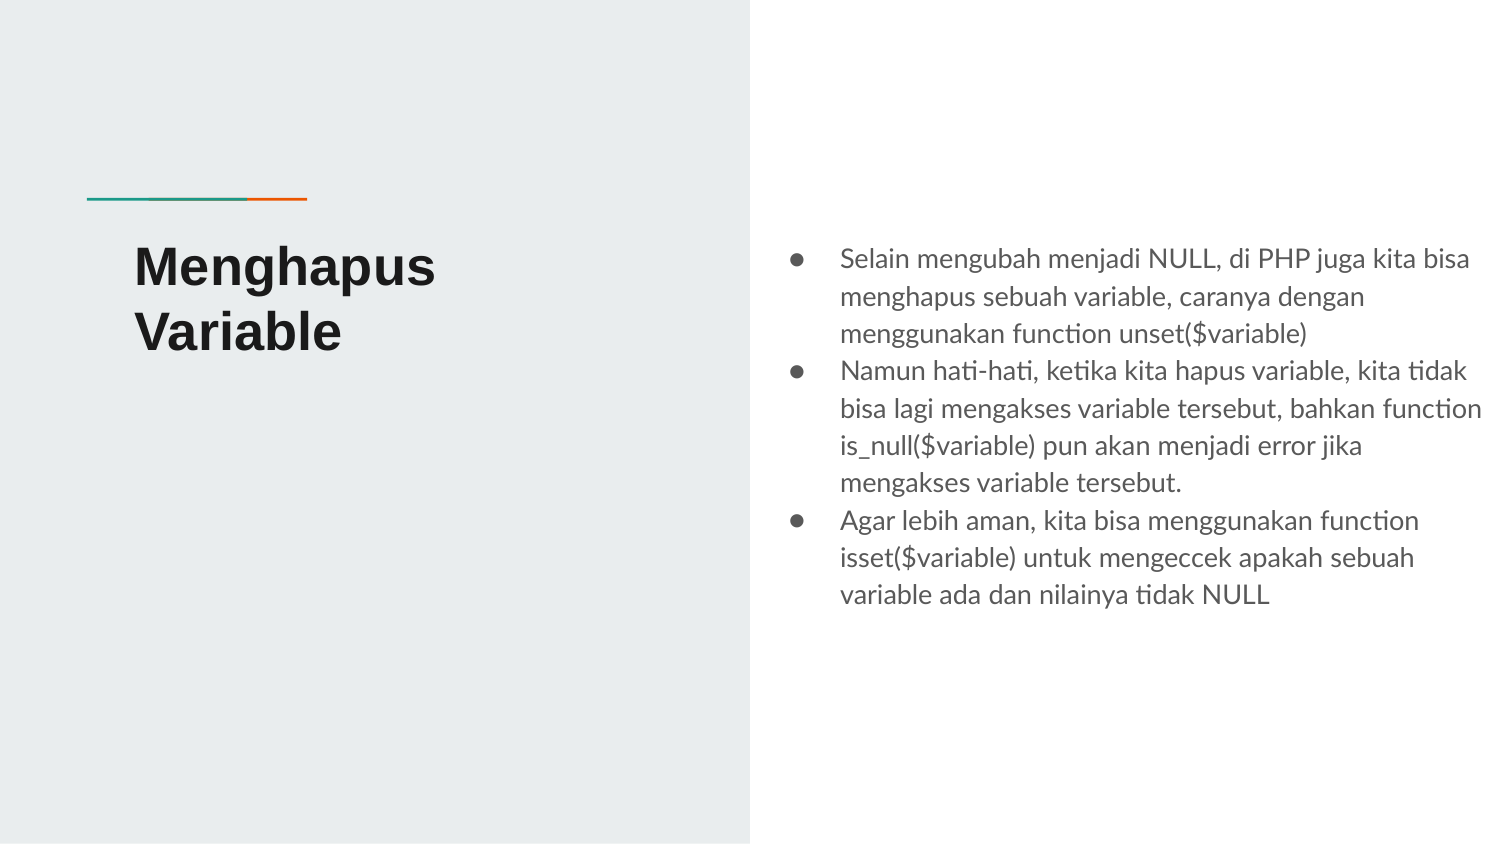

# Menghapus Variable
Selain mengubah menjadi NULL, di PHP juga kita bisa menghapus sebuah variable, caranya dengan menggunakan function unset($variable)
Namun hati-hati, ketika kita hapus variable, kita tidak bisa lagi mengakses variable tersebut, bahkan function is_null($variable) pun akan menjadi error jika mengakses variable tersebut.
Agar lebih aman, kita bisa menggunakan function isset($variable) untuk mengeccek apakah sebuah variable ada dan nilainya tidak NULL